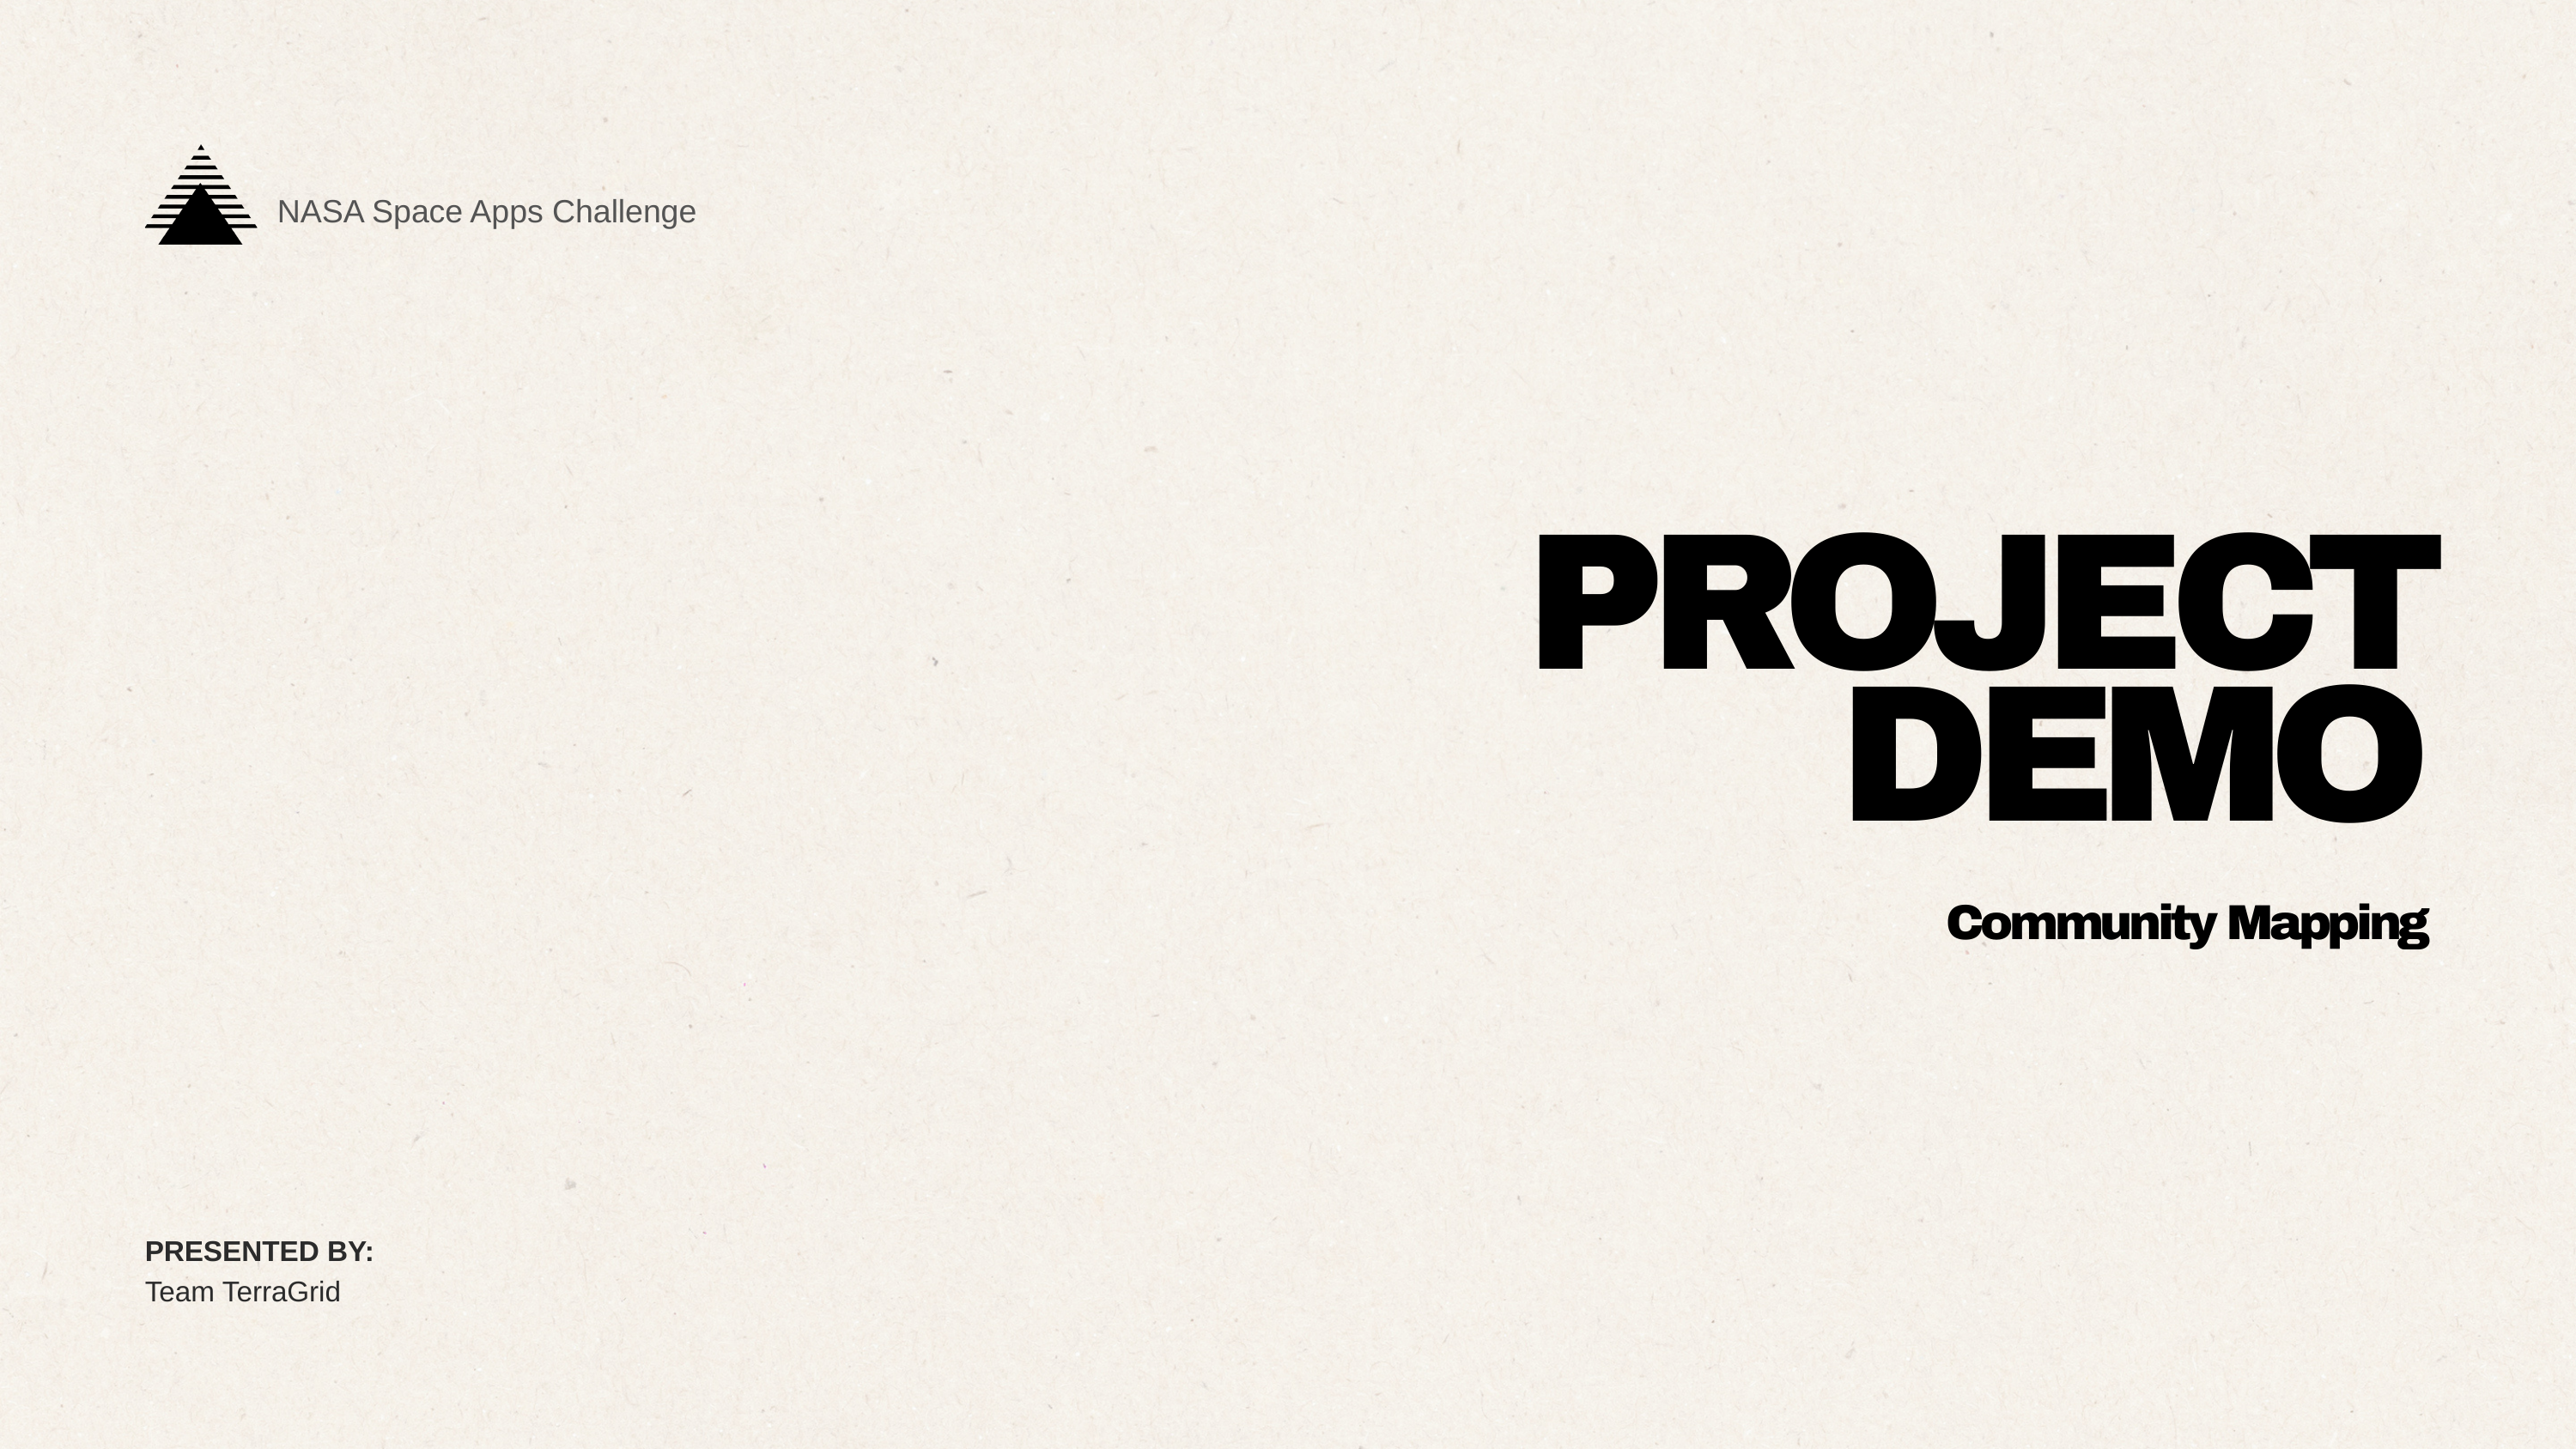

NASA Space Apps Challenge
PROJECT DEMO
Community Mapping
PRESENTED BY:
Team TerraGrid